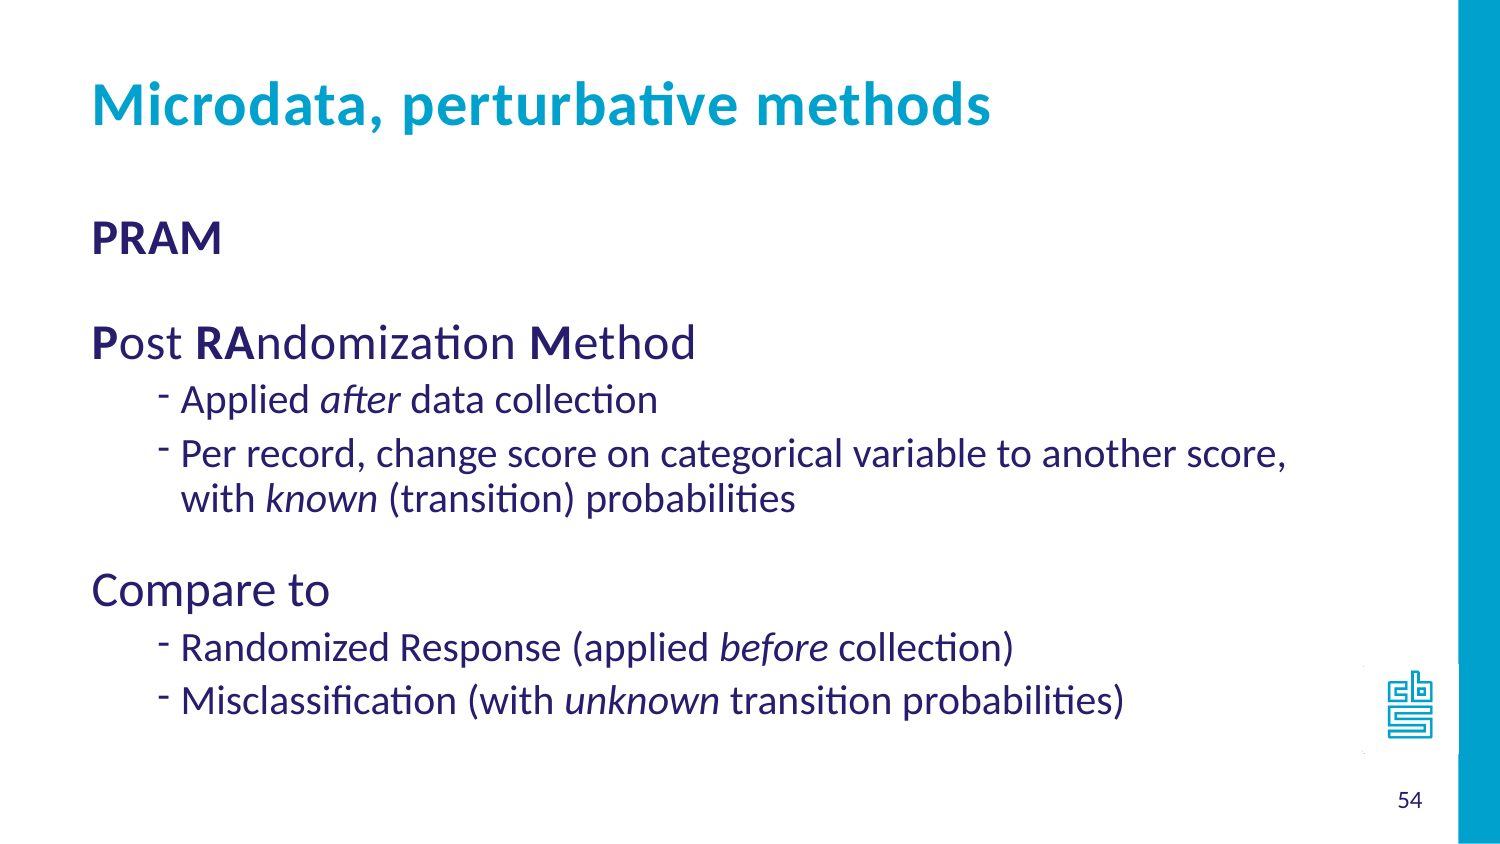

Microdata, perturbative methods
PRAM

Post RAndomization Method
Applied after data collection
Per record, change score on categorical variable to another score, with known (transition) probabilities

Compare to
Randomized Response (applied before collection)
Misclassification (with unknown transition probabilities)
54